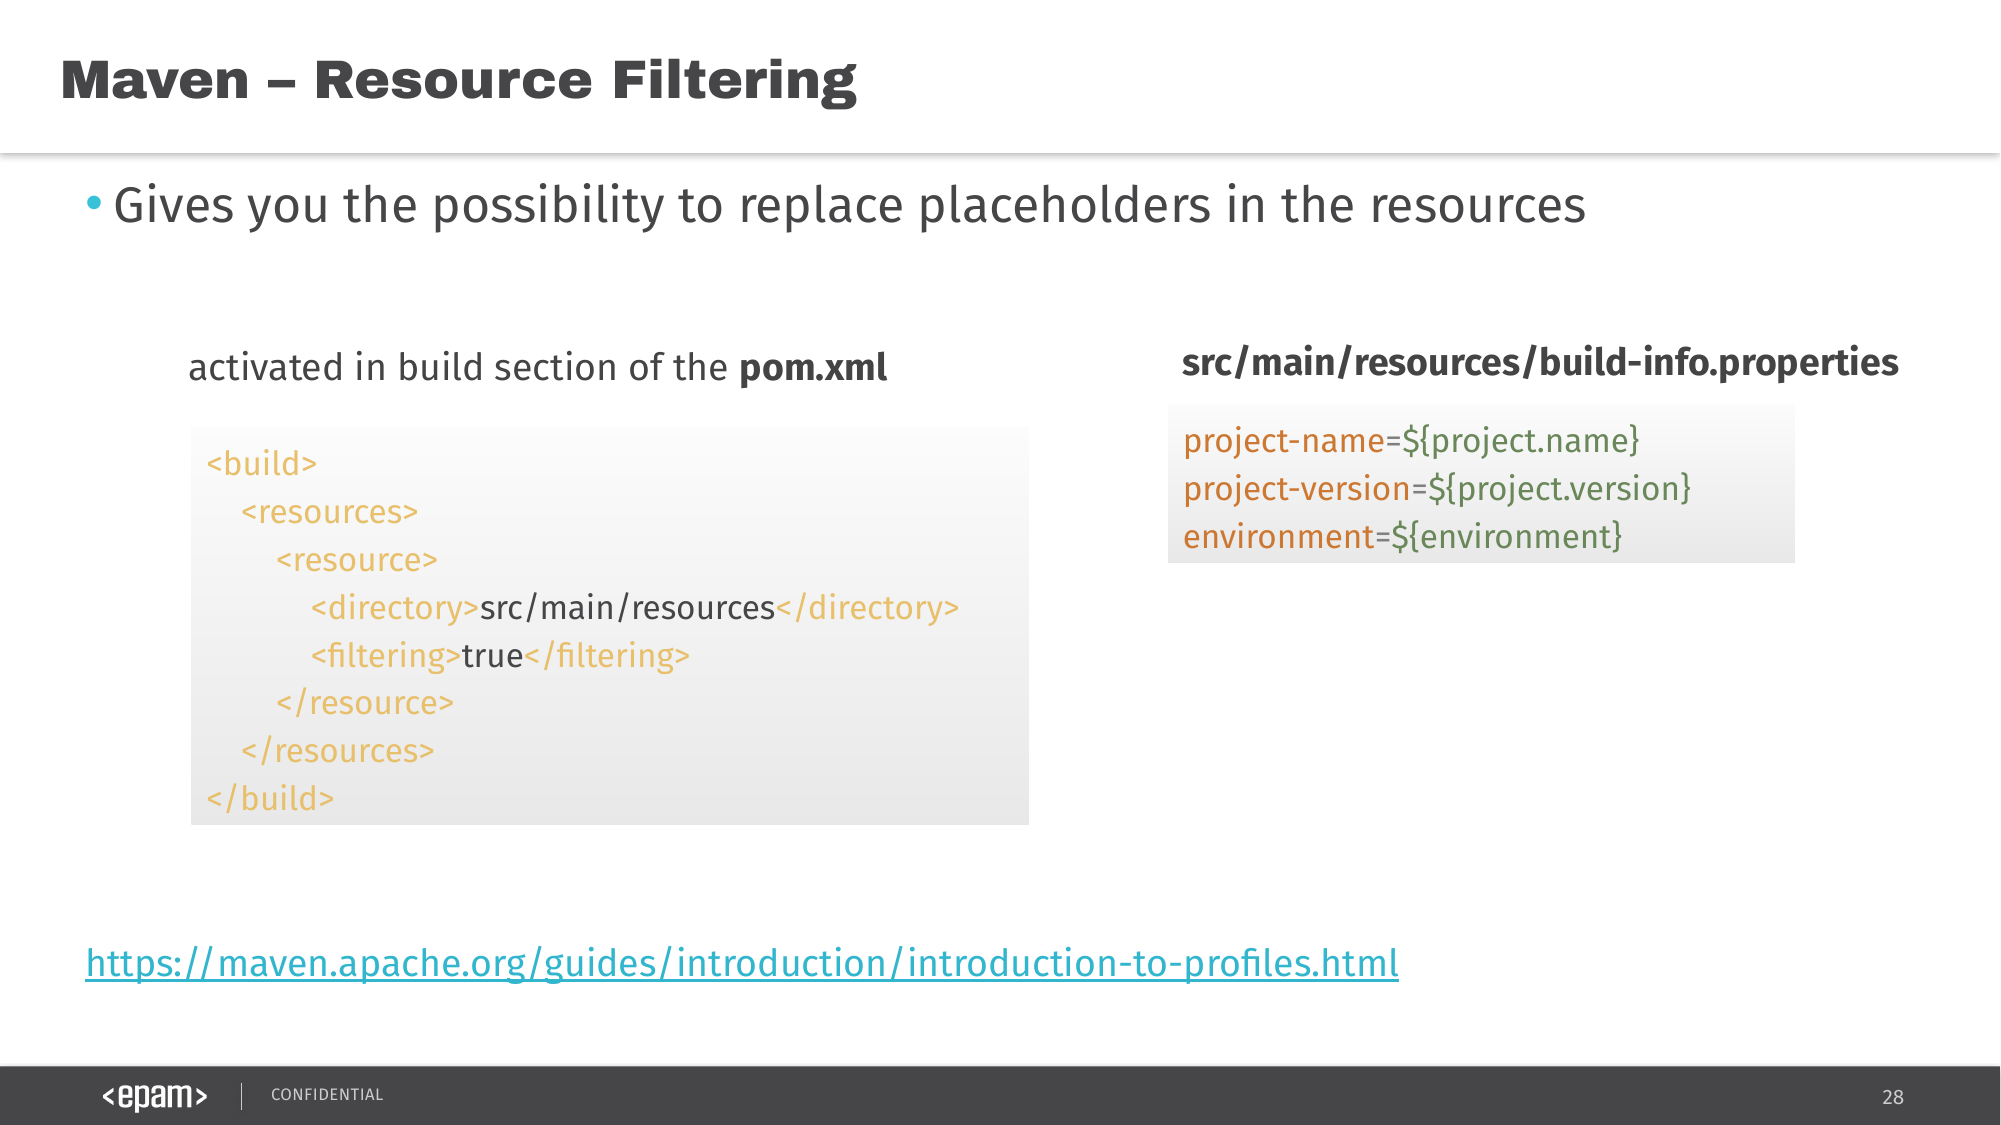

Maven – Resource Filtering
Gives you the possibility to replace placeholders in the resources
src/main/resources/build-info.properties
activated in build section of the pom.xml
project-name=${project.name}
project-version=${project.version}
environment=${environment}
<build>
    <resources>
        <resource>
            <directory>src/main/resources</directory>
            <filtering>true</filtering>
        </resource>
    </resources>
</build>
https://maven.apache.org/guides/introduction/introduction-to-profiles.html